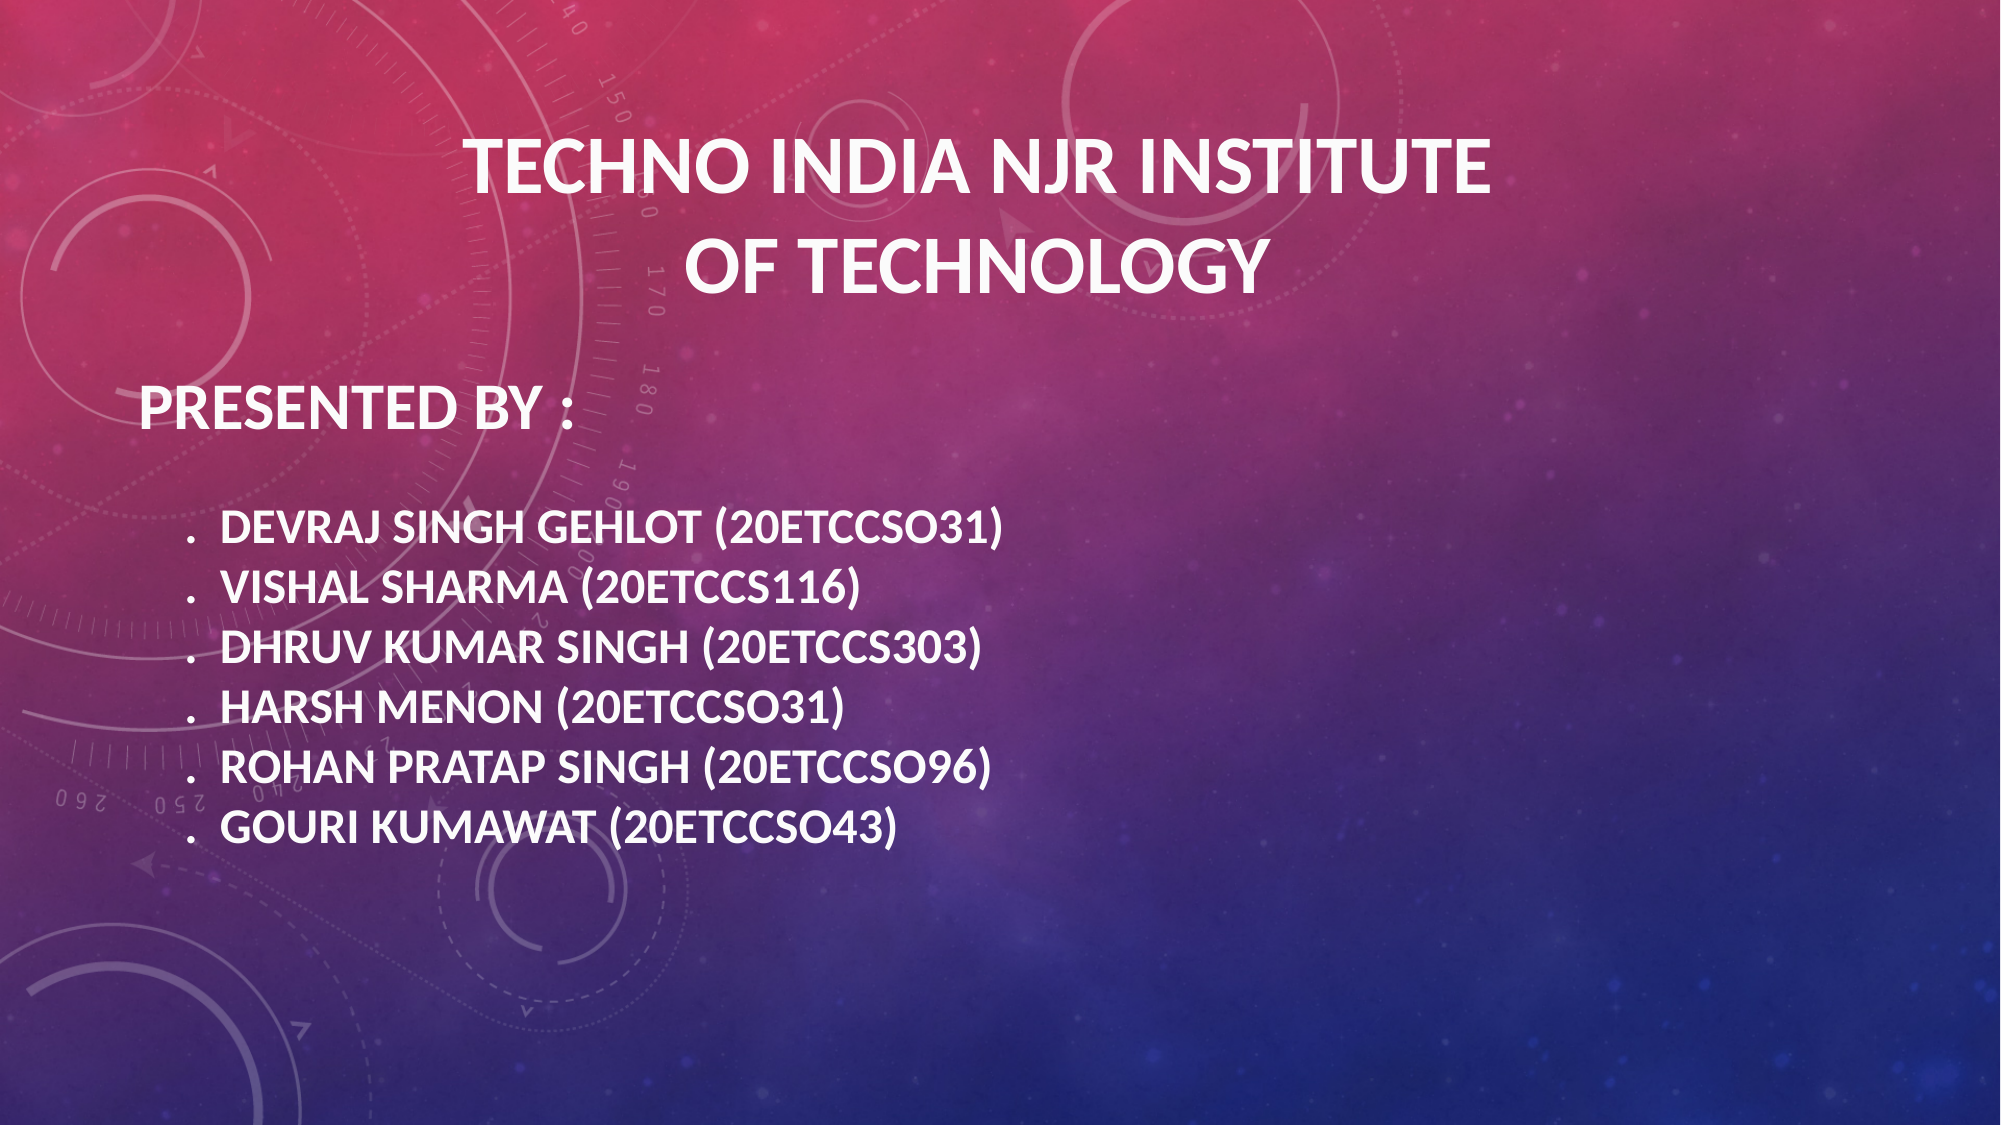

TECHNO INDIA NJR INSTITUTE OF TECHNOLOGY
PRESENTED BY :
.  DEVRAJ SINGH GEHLOT (20ETCCSO31)
.  VISHAL SHARMA (20ETCCS116)
.  DHRUV KUMAR SINGH (20ETCCS303)
.  HARSH MENON (20ETCCSO31)
.  ROHAN PRATAP SINGH (20ETCCSO96)
.  GOURI KUMAWAT (20ETCCSO43)